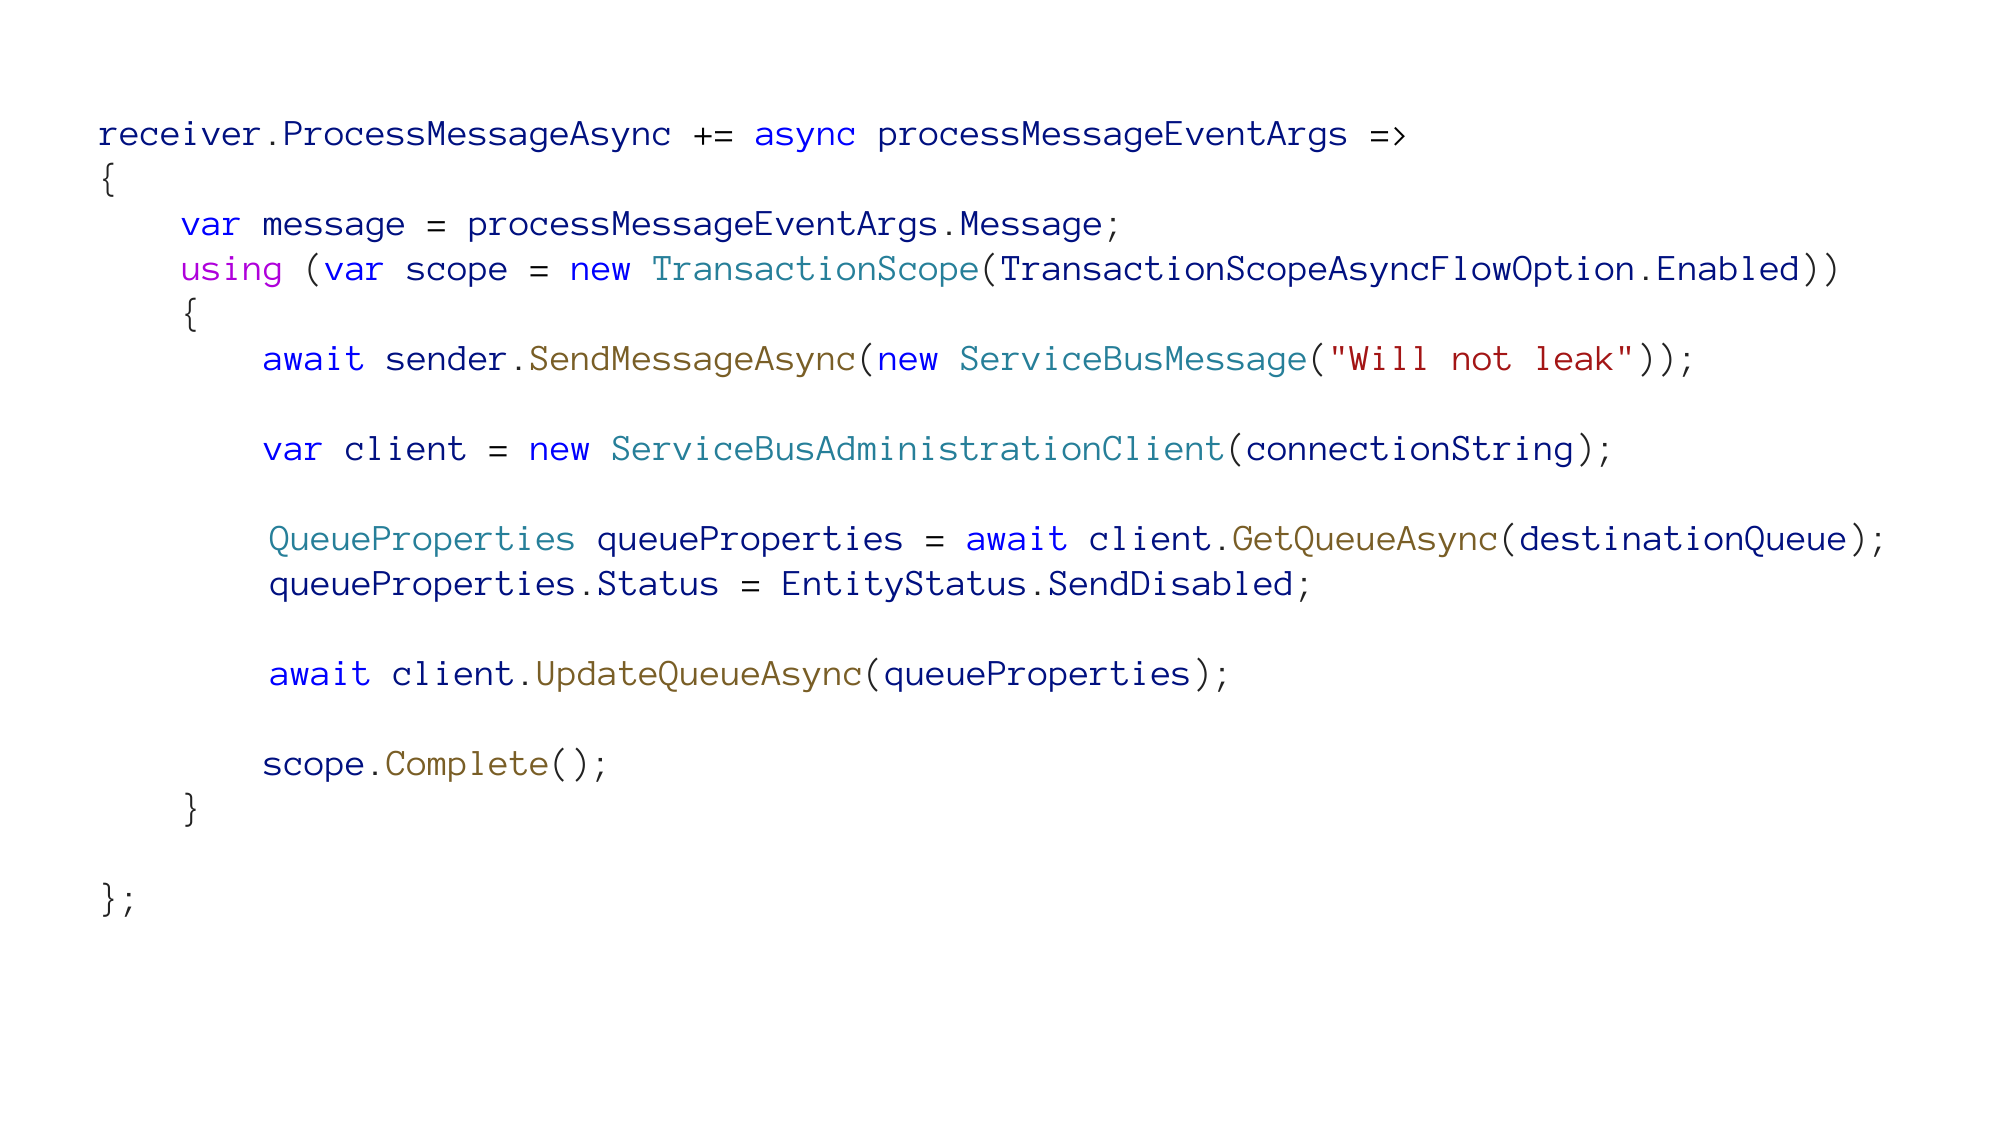

receiver.ProcessMessageAsync += async processMessageEventArgs =>
{
    var message = processMessageEventArgs.Message;
    using (var scope = new TransactionScope(TransactionScopeAsyncFlowOption.Enabled))
    {
        await sender.SendMessageAsync(new ServiceBusMessage("Will not leak"));
        var client = new ServiceBusAdministrationClient(connectionString);

 QueueProperties queueProperties = await client.GetQueueAsync(destinationQueue);
 queueProperties.Status = EntityStatus.SendDisabled;
 await client.UpdateQueueAsync(queueProperties);
        scope.Complete();
    }

};